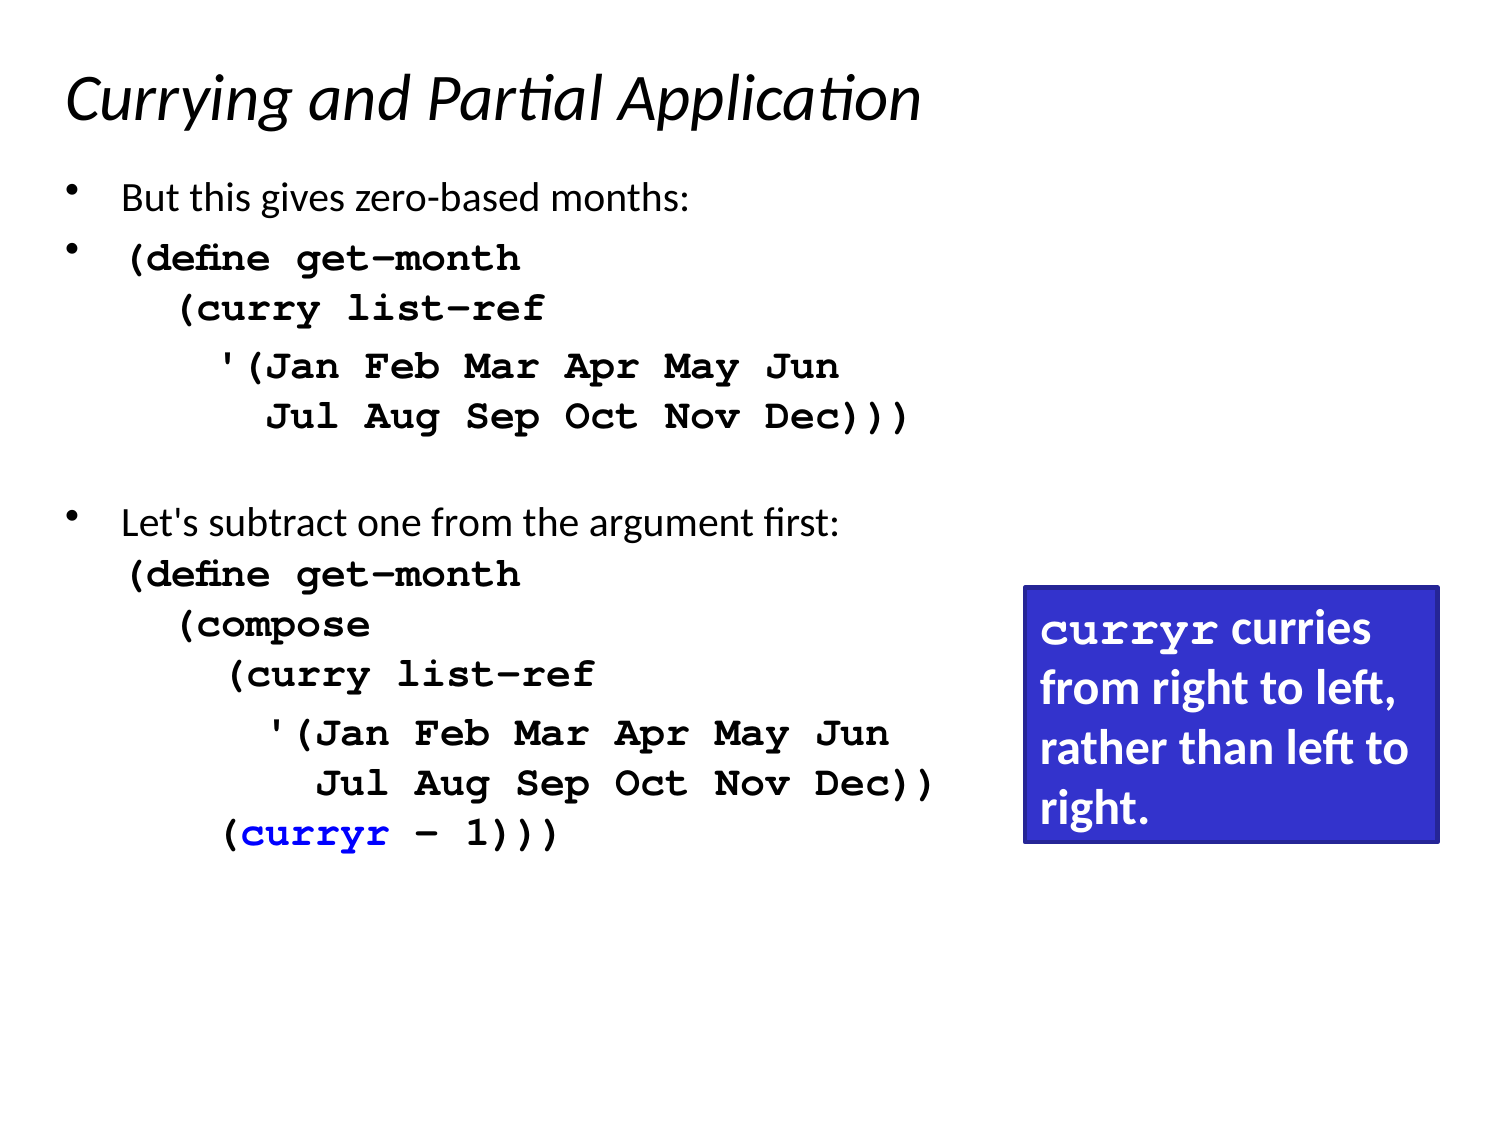

# Currying and Partial Application
But this gives zero-based months:
(define get-month
  (curry list-ref
      '(Jan Feb Mar Apr May Jun
        Jul Aug Sep Oct Nov Dec)))
Let's subtract one from the argument first:
(define get-month
  (compose
    (curry list-ref
        '(Jan Feb Mar Apr May Jun
          Jul Aug Sep Oct Nov Dec))
      (curryr - 1)))
curryr curries from right to left, rather than left to right.